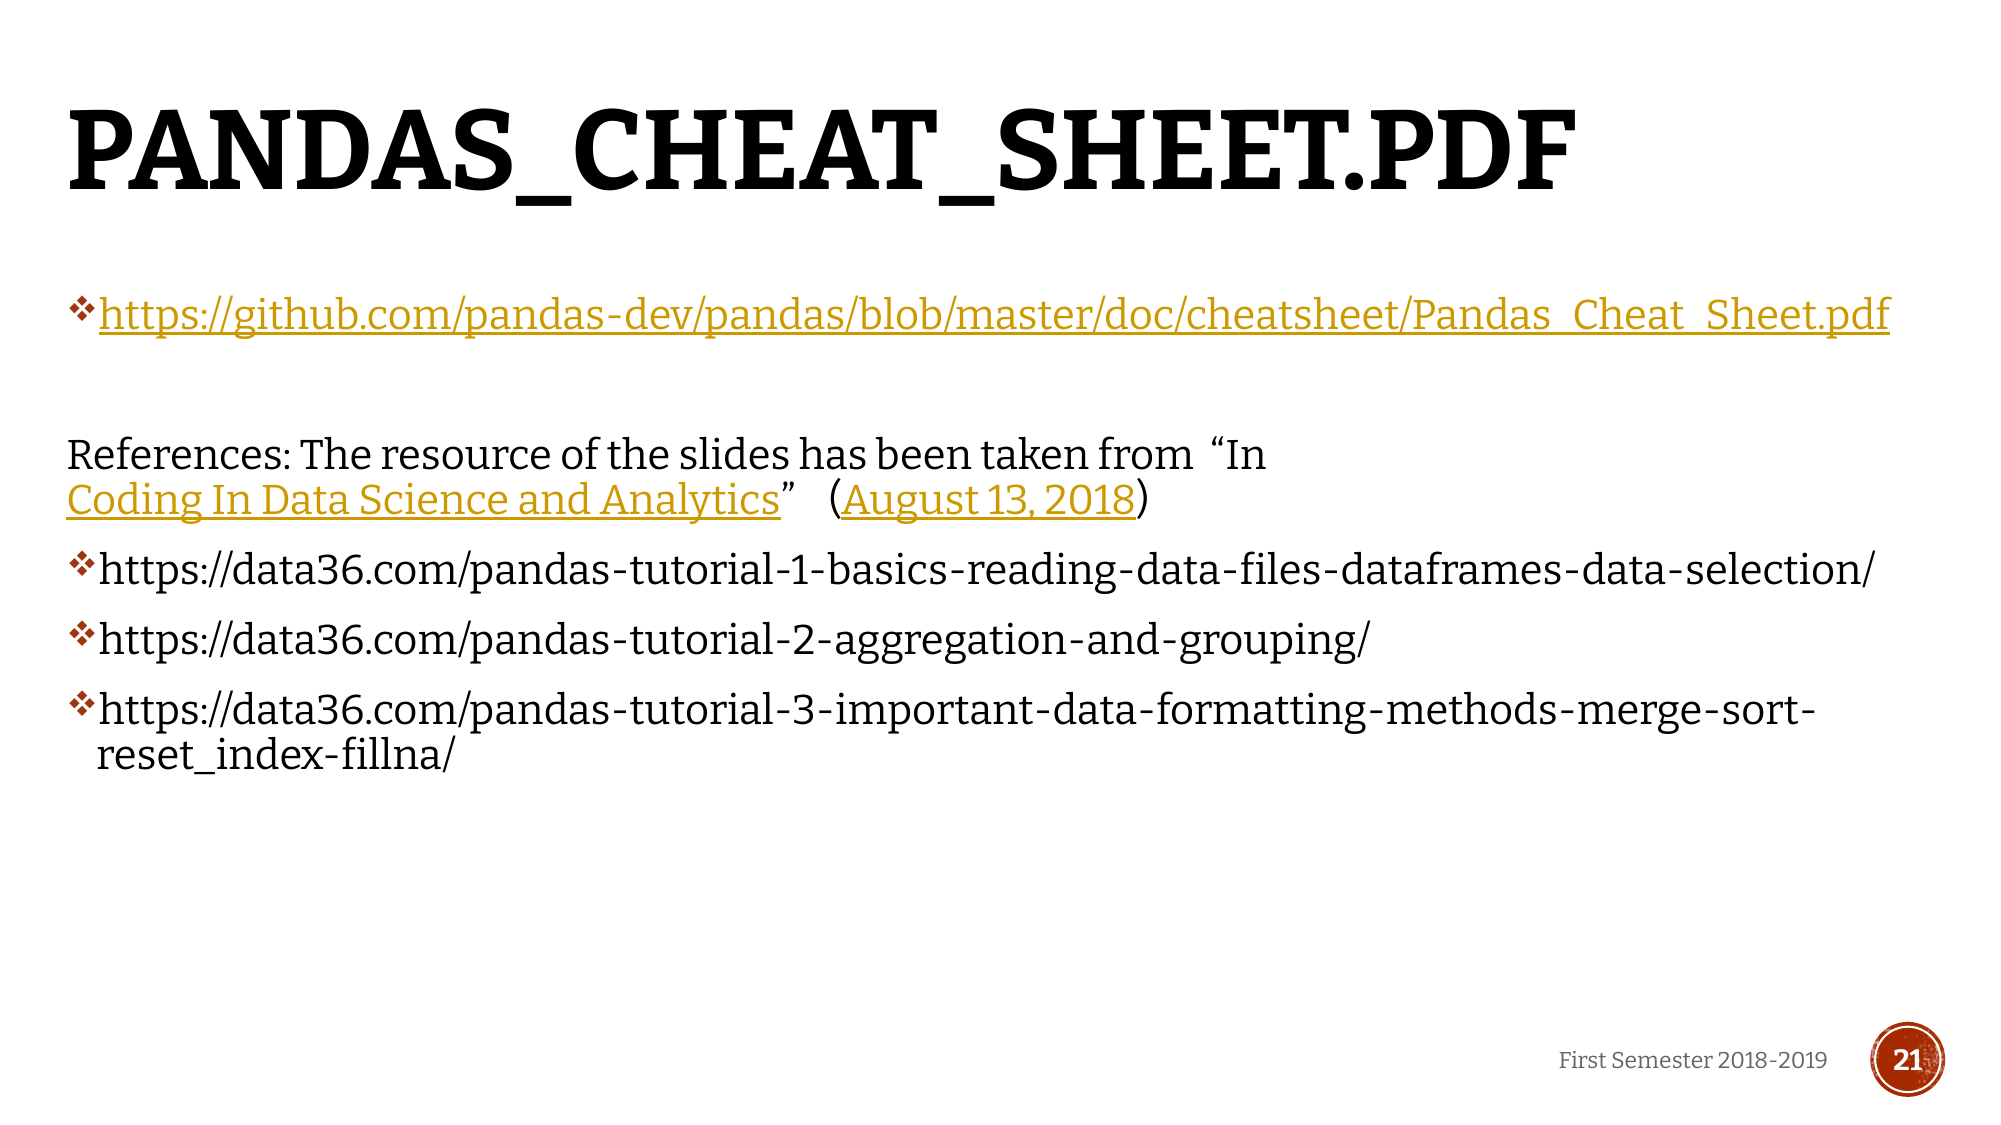

# Pandas_Cheat_Sheet.pdf
https://github.com/pandas-dev/pandas/blob/master/doc/cheatsheet/Pandas_Cheat_Sheet.pdf

References: The resource of the slides has been taken from  “In Coding In Data Science and Analytics”    (August 13, 2018)
https://data36.com/pandas-tutorial-1-basics-reading-data-files-dataframes-data-selection/
https://data36.com/pandas-tutorial-2-aggregation-and-grouping/
https://data36.com/pandas-tutorial-3-important-data-formatting-methods-merge-sort-reset_index-fillna/

First Semester 2018-2019
21